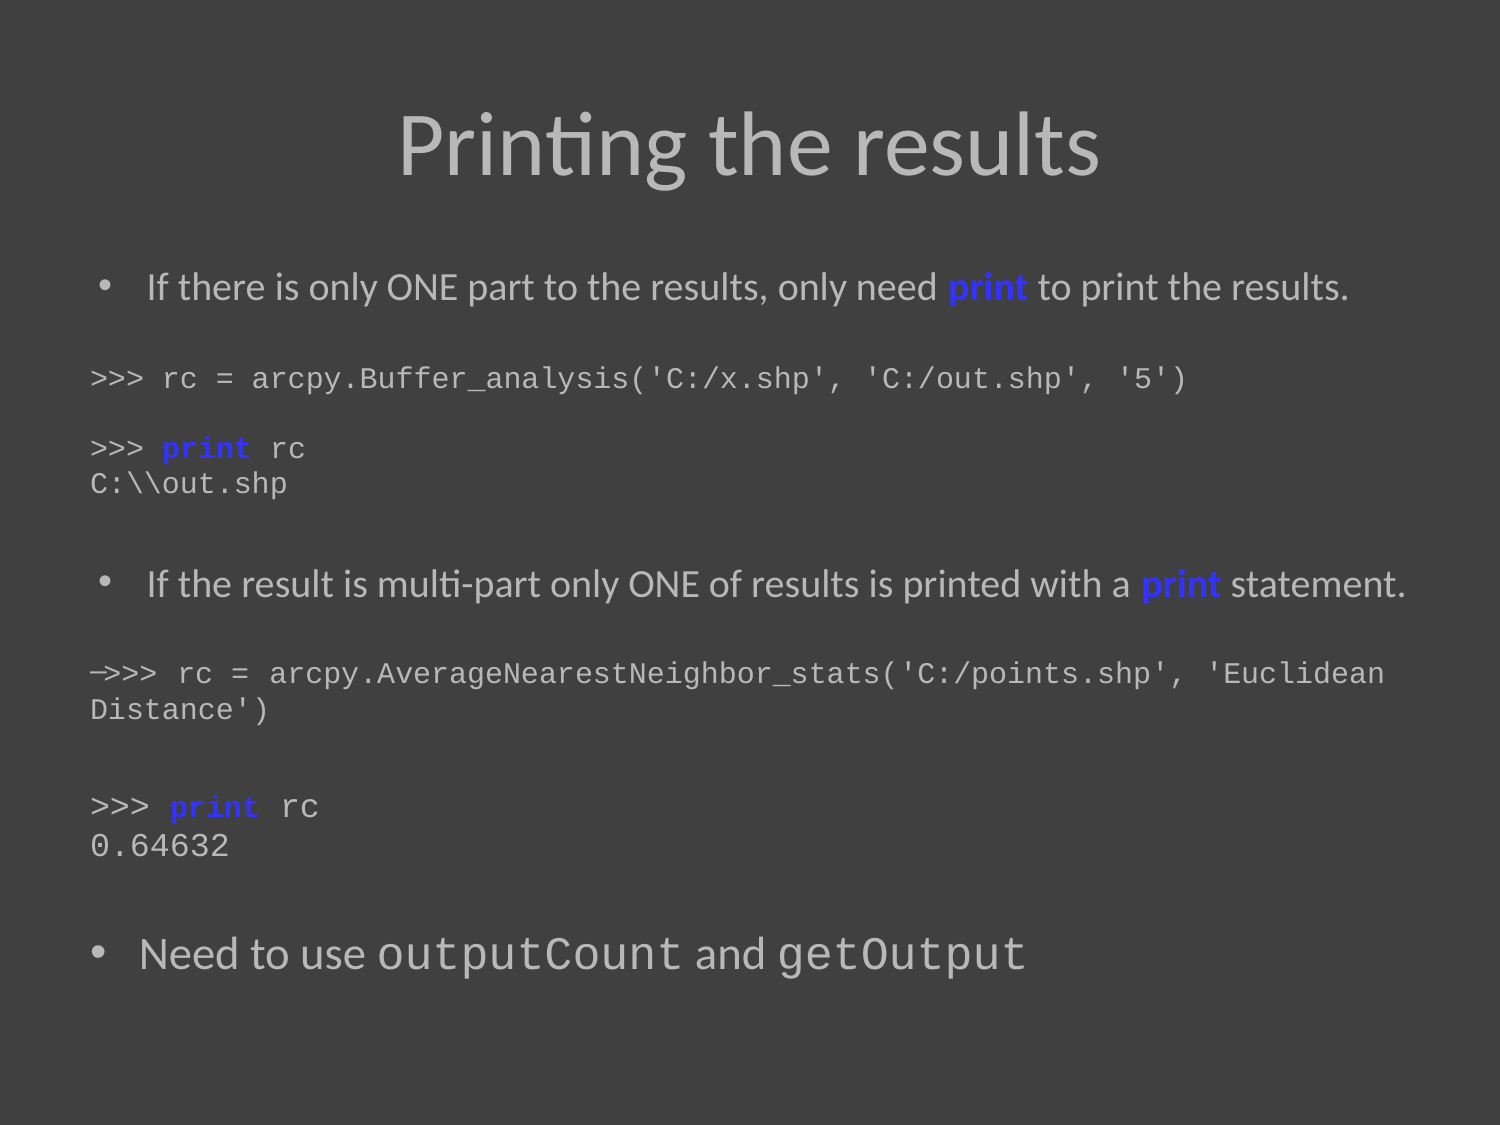

# Printing the results
If there is only ONE part to the results, only need print to print the results.

>>> rc = arcpy.Buffer_analysis('C:/x.shp', 'C:/out.shp', '5')

>>> print rc
C:\\out.shp

If the result is multi-part only ONE of results is printed with a print statement.
>>> rc = arcpy.AverageNearestNeighbor_stats('C:/points.shp', 'Euclidean Distance')

>>> print rc
0.64632

Need to use outputCount and getOutput